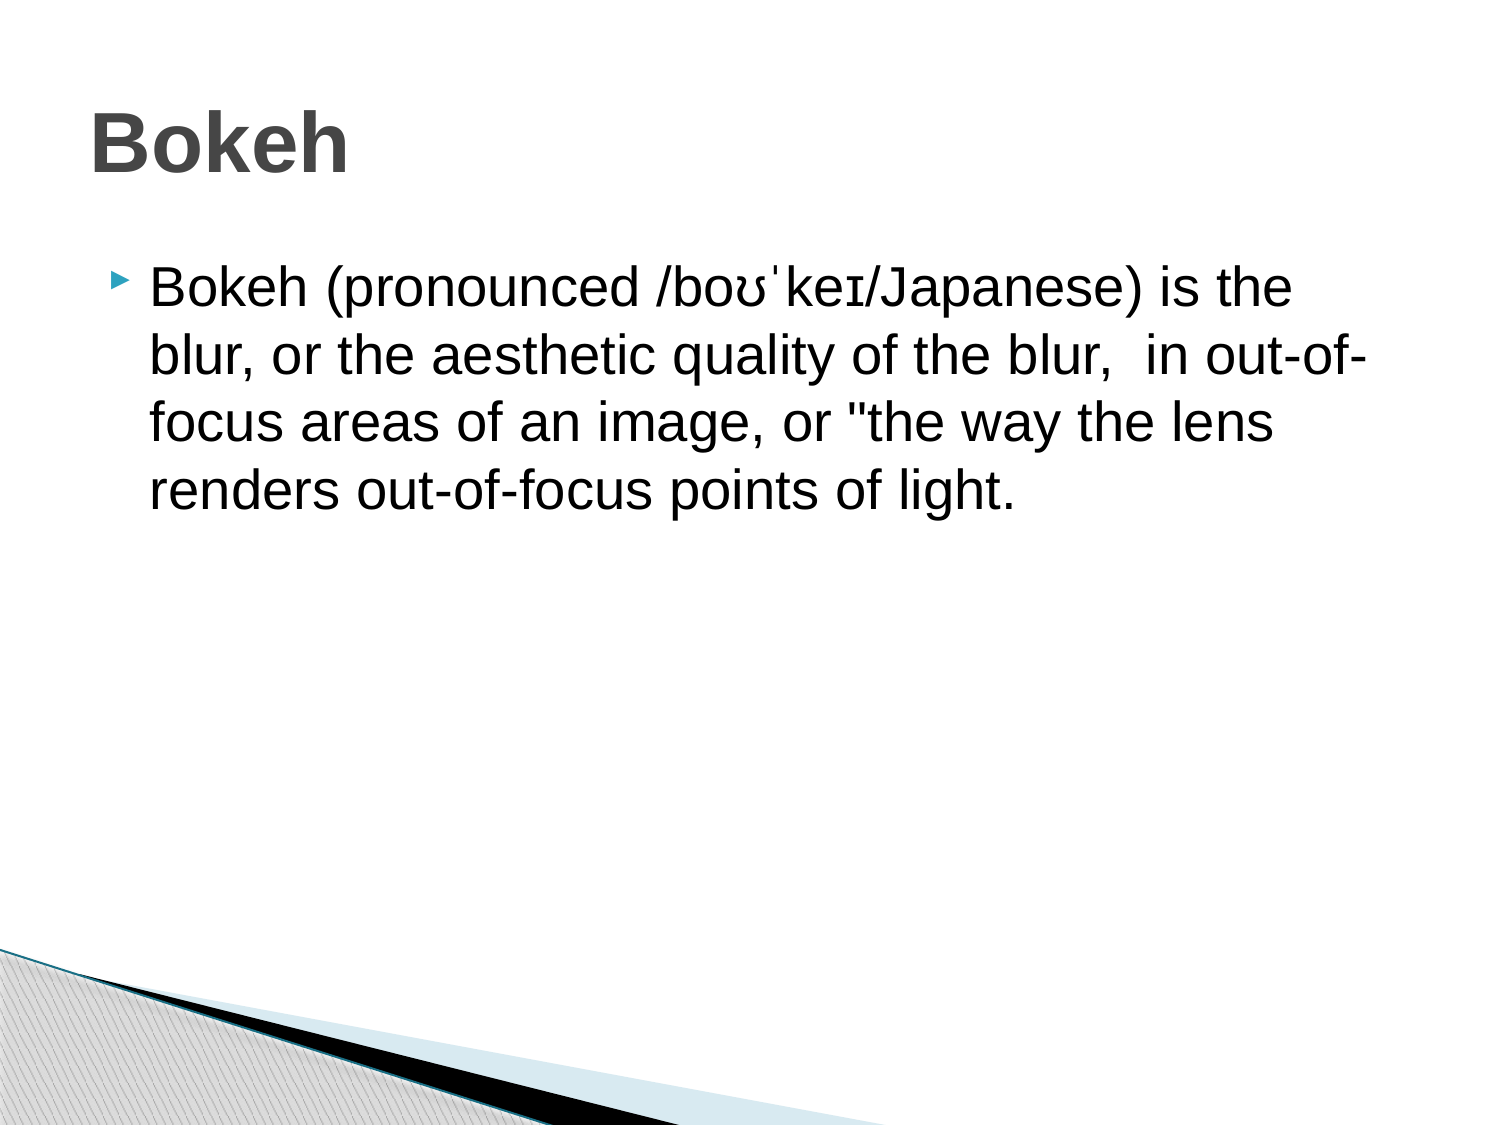

# Bokeh
Bokeh (pronounced /boʊˈkeɪ/Japanese) is the blur, or the aesthetic quality of the blur,  in out-of-focus areas of an image, or "the way the lens renders out-of-focus points of light.